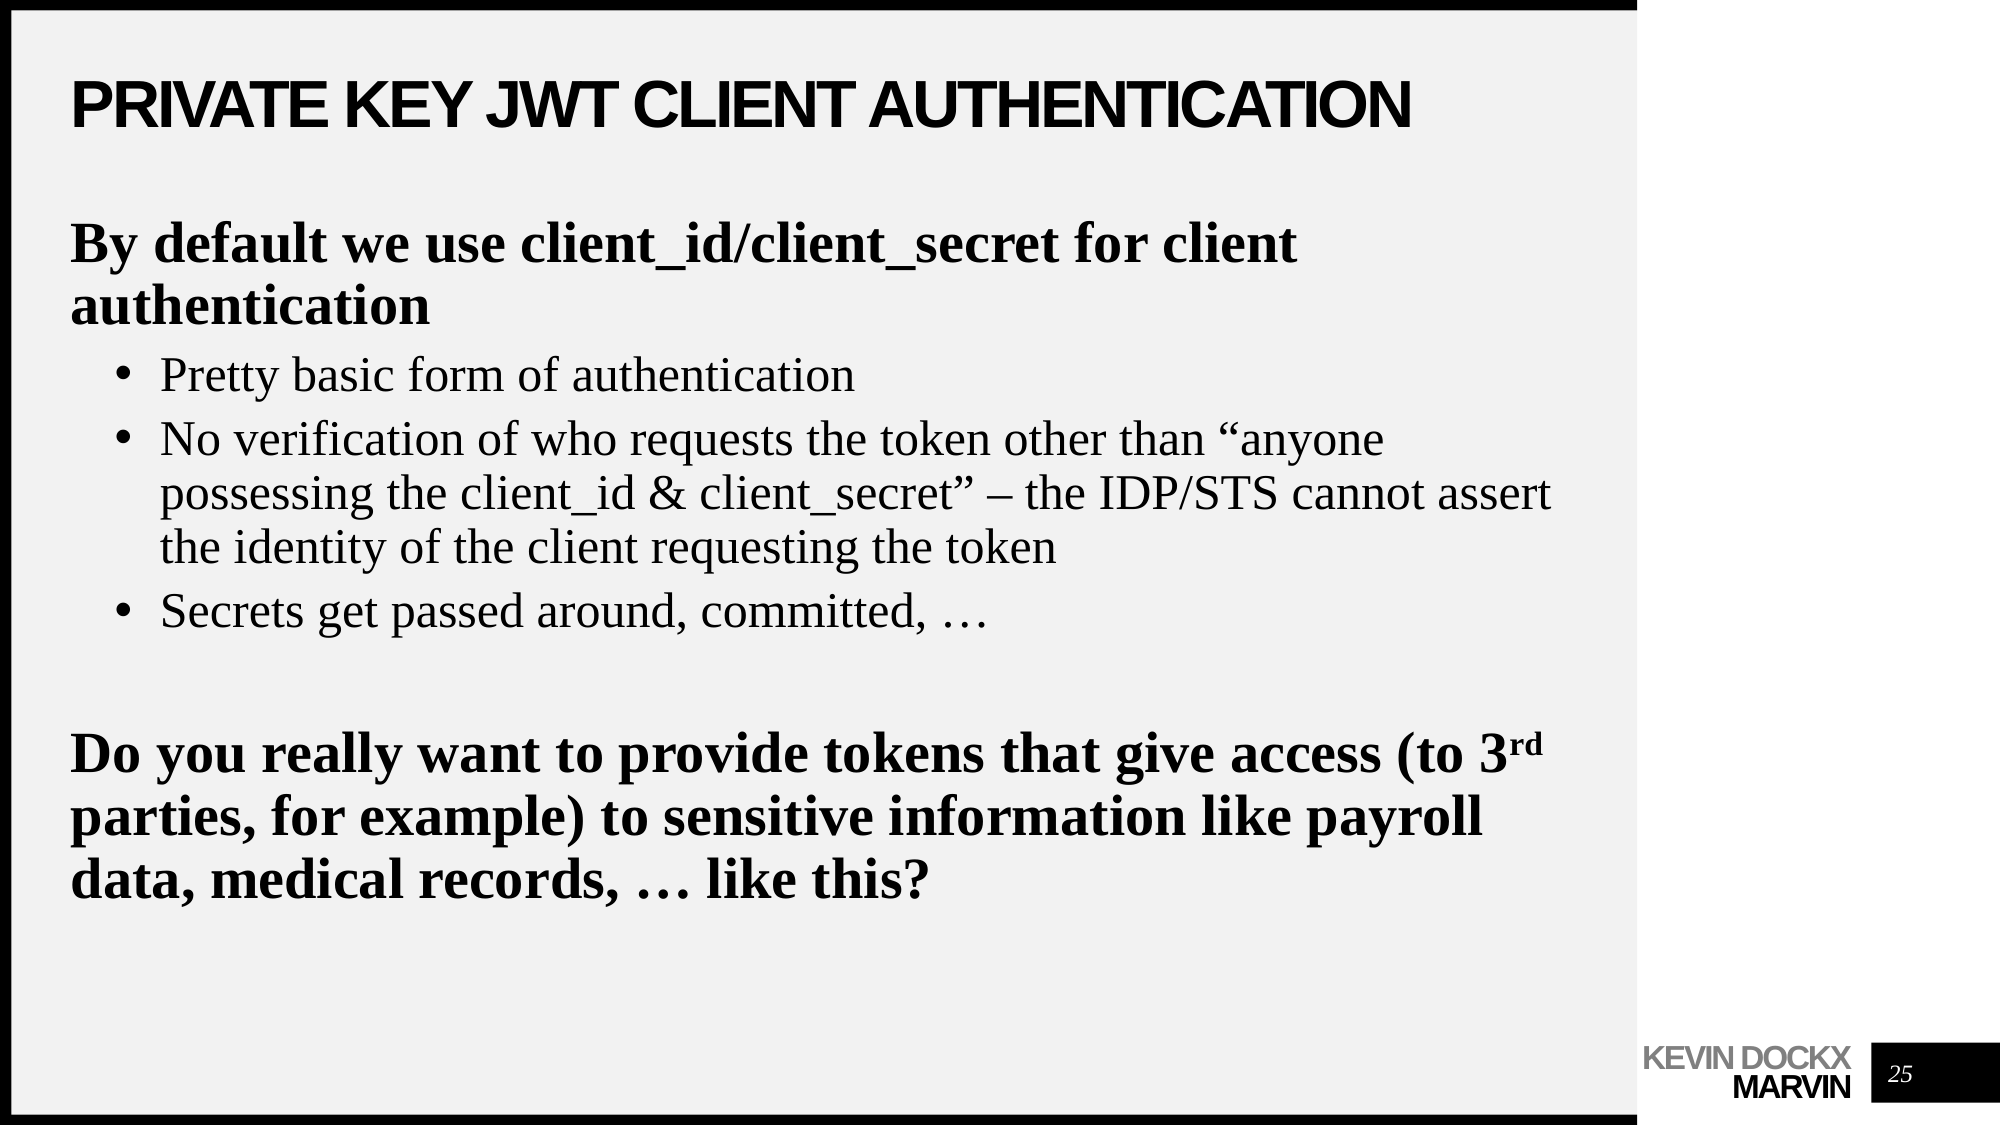

# PRIVATE KEY JWT CLIENT AUTHENTICATION
By default we use client_id/client_secret for client authentication
Pretty basic form of authentication
No verification of who requests the token other than “anyone possessing the client_id & client_secret” – the IDP/STS cannot assert the identity of the client requesting the token
Secrets get passed around, committed, …
Do you really want to provide tokens that give access (to 3rd parties, for example) to sensitive information like payroll data, medical records, … like this?
25